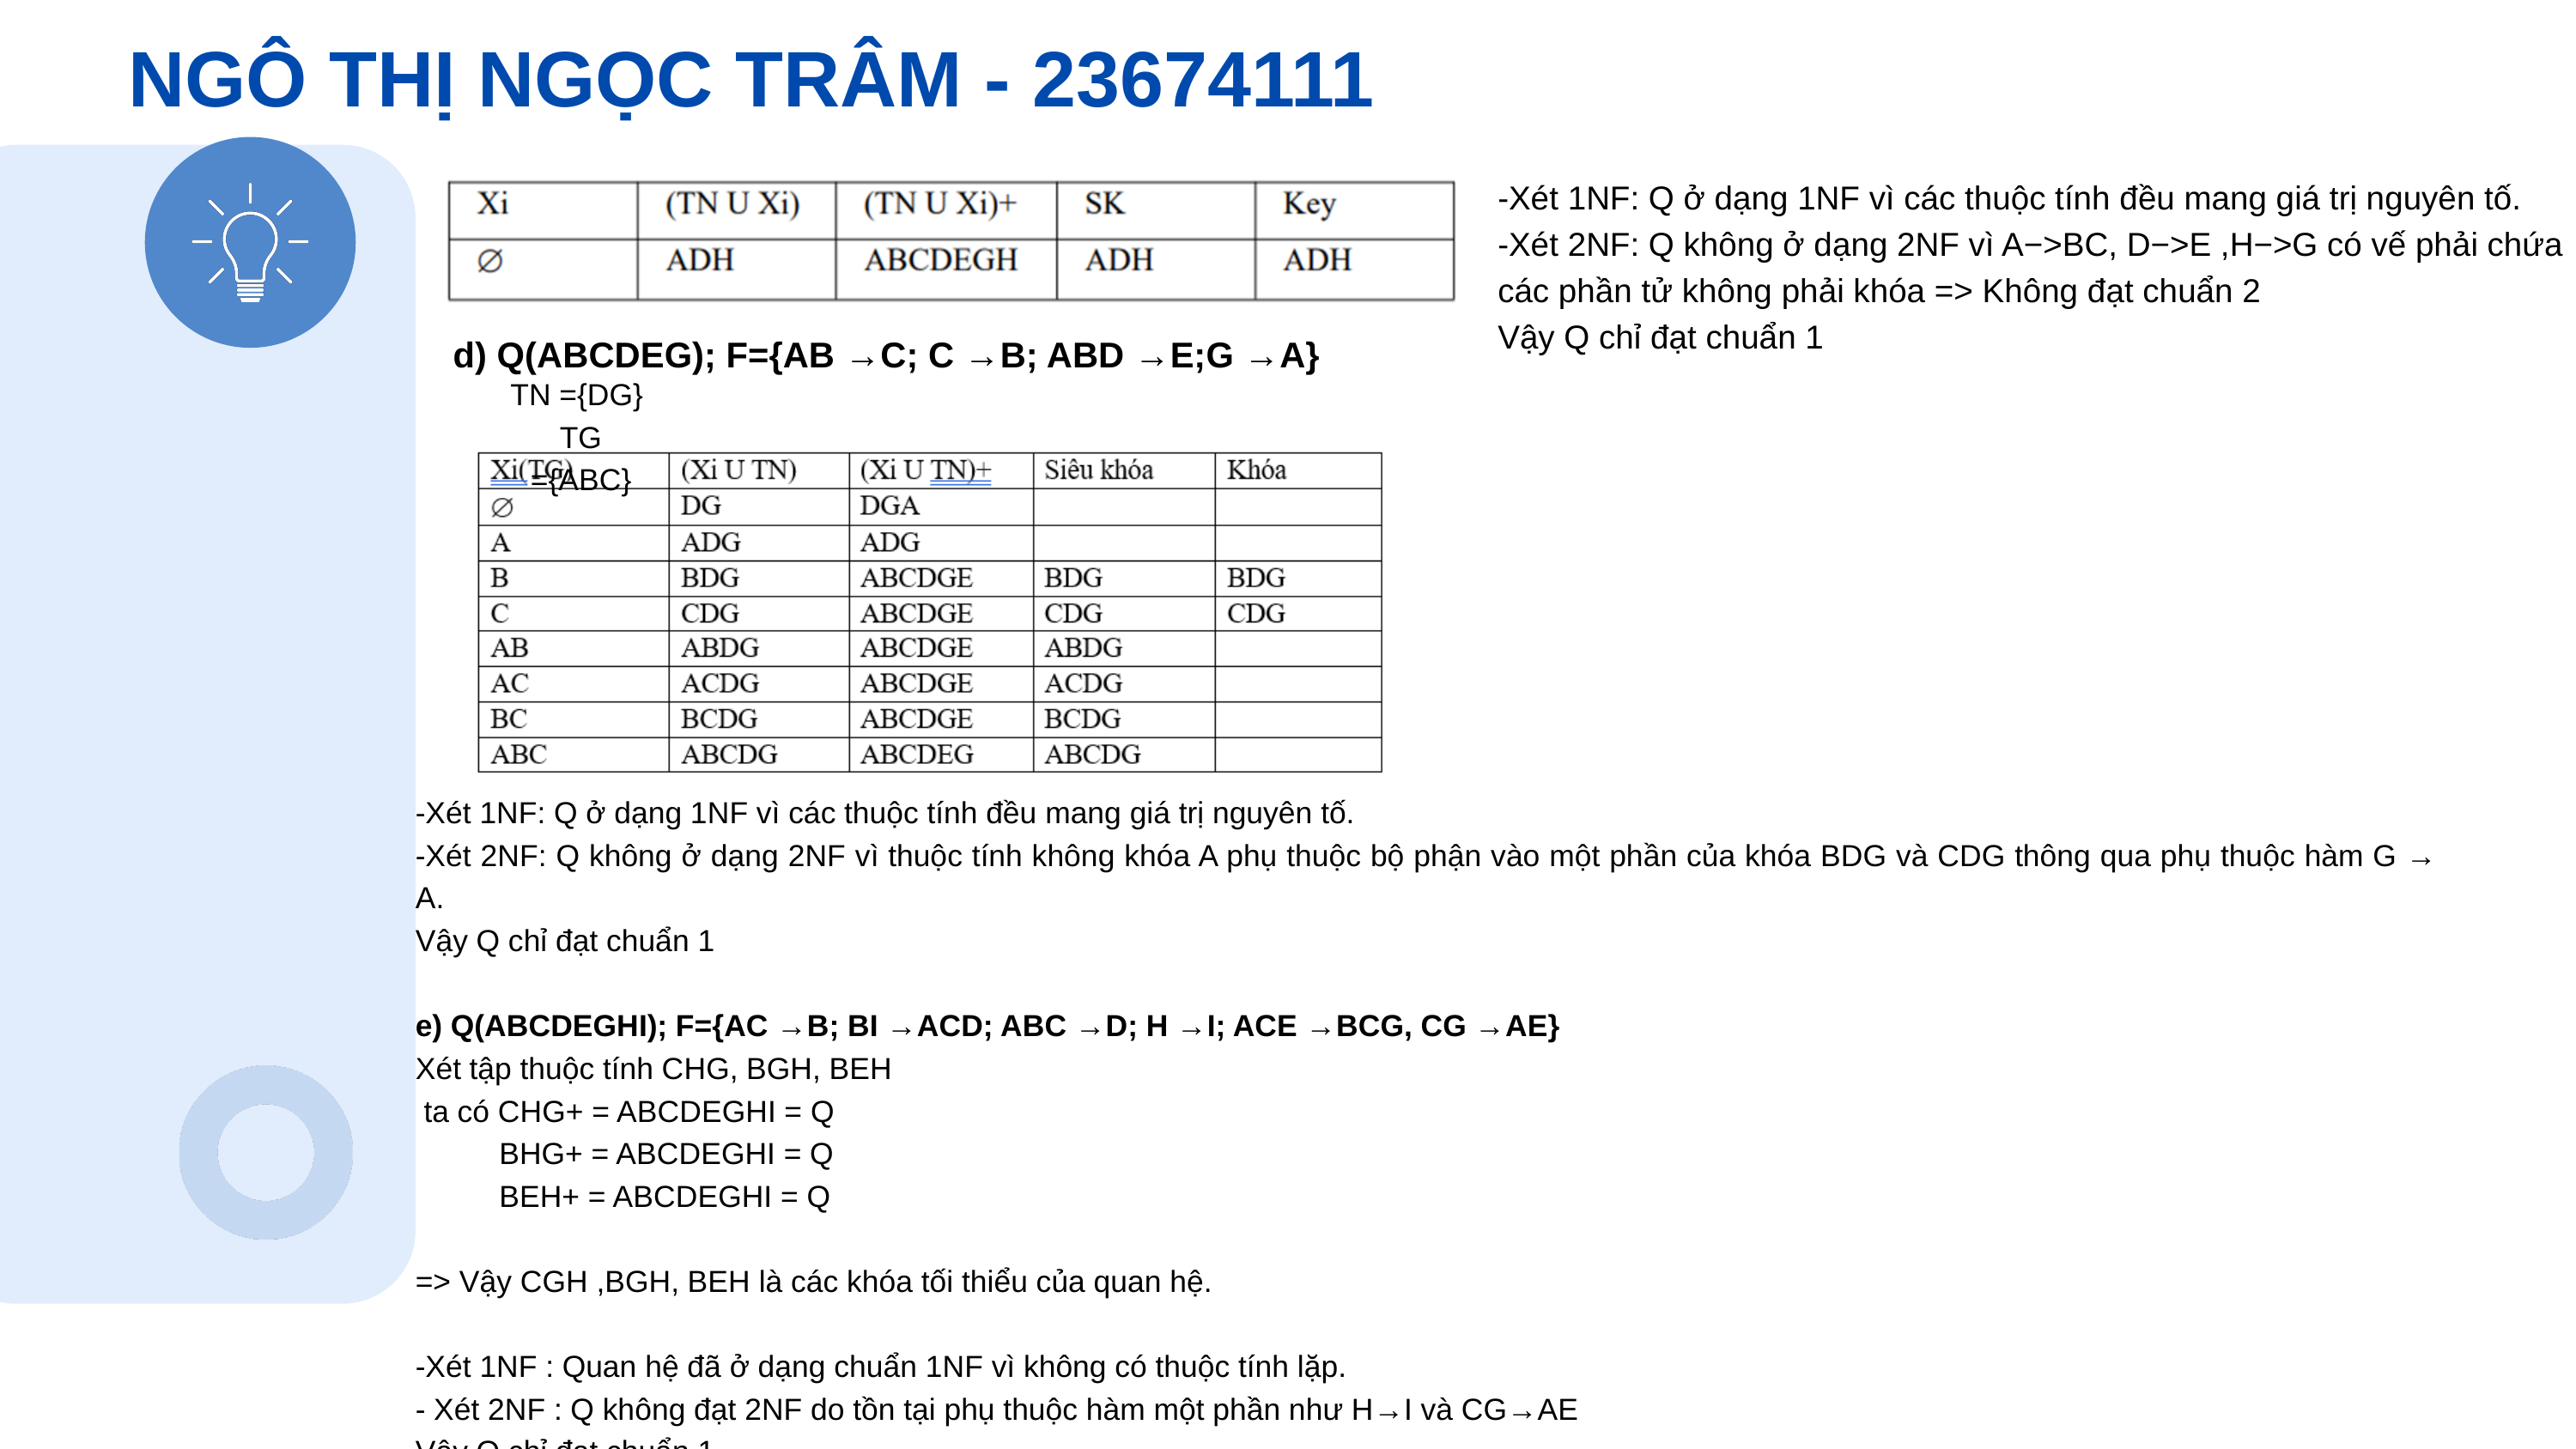

NGÔ THỊ NGỌC TRÂM - 23674111

-Xét 1NF: Q ở dạng 1NF vì các thuộc tính đều mang giá trị nguyên tố.
-Xét 2NF: Q không ở dạng 2NF vì A−>BC, D−>E ,H−>G có vế phải chứa các phần tử không phải khóa => Không đạt chuẩn 2
Vậy Q chỉ đạt chuẩn 1

d) Q(ABCDEG); F={AB →C; C →B; ABD →E;G →A}
TN ={DG}
TG ={ABC}

-Xét 1NF: Q ở dạng 1NF vì các thuộc tính đều mang giá trị nguyên tố.
-Xét 2NF: Q không ở dạng 2NF vì thuộc tính không khóa A phụ thuộc bộ phận vào một phần của khóa BDG và CDG thông qua phụ thuộc hàm G → A.
Vậy Q chỉ đạt chuẩn 1

e) Q(ABCDEGHI); F={AC →B; BI →ACD; ABC →D; H →I; ACE →BCG, CG →AE}
Xét tập thuộc tính CHG, BGH, BEH
 ta có CHG+ = ABCDEGHI = Q
          BHG+ = ABCDEGHI = Q
          BEH+ = ABCDEGHI = Q

=> Vậy CGH ,BGH, BEH là các khóa tối thiểu của quan hệ.

-Xét 1NF : Quan hệ đã ở dạng chuẩn 1NF vì không có thuộc tính lặp.
- Xét 2NF : Q không đạt 2NF do tồn tại phụ thuộc hàm một phần như H→I và CG→AE
Vậy Q chỉ đạt chuẩn 1